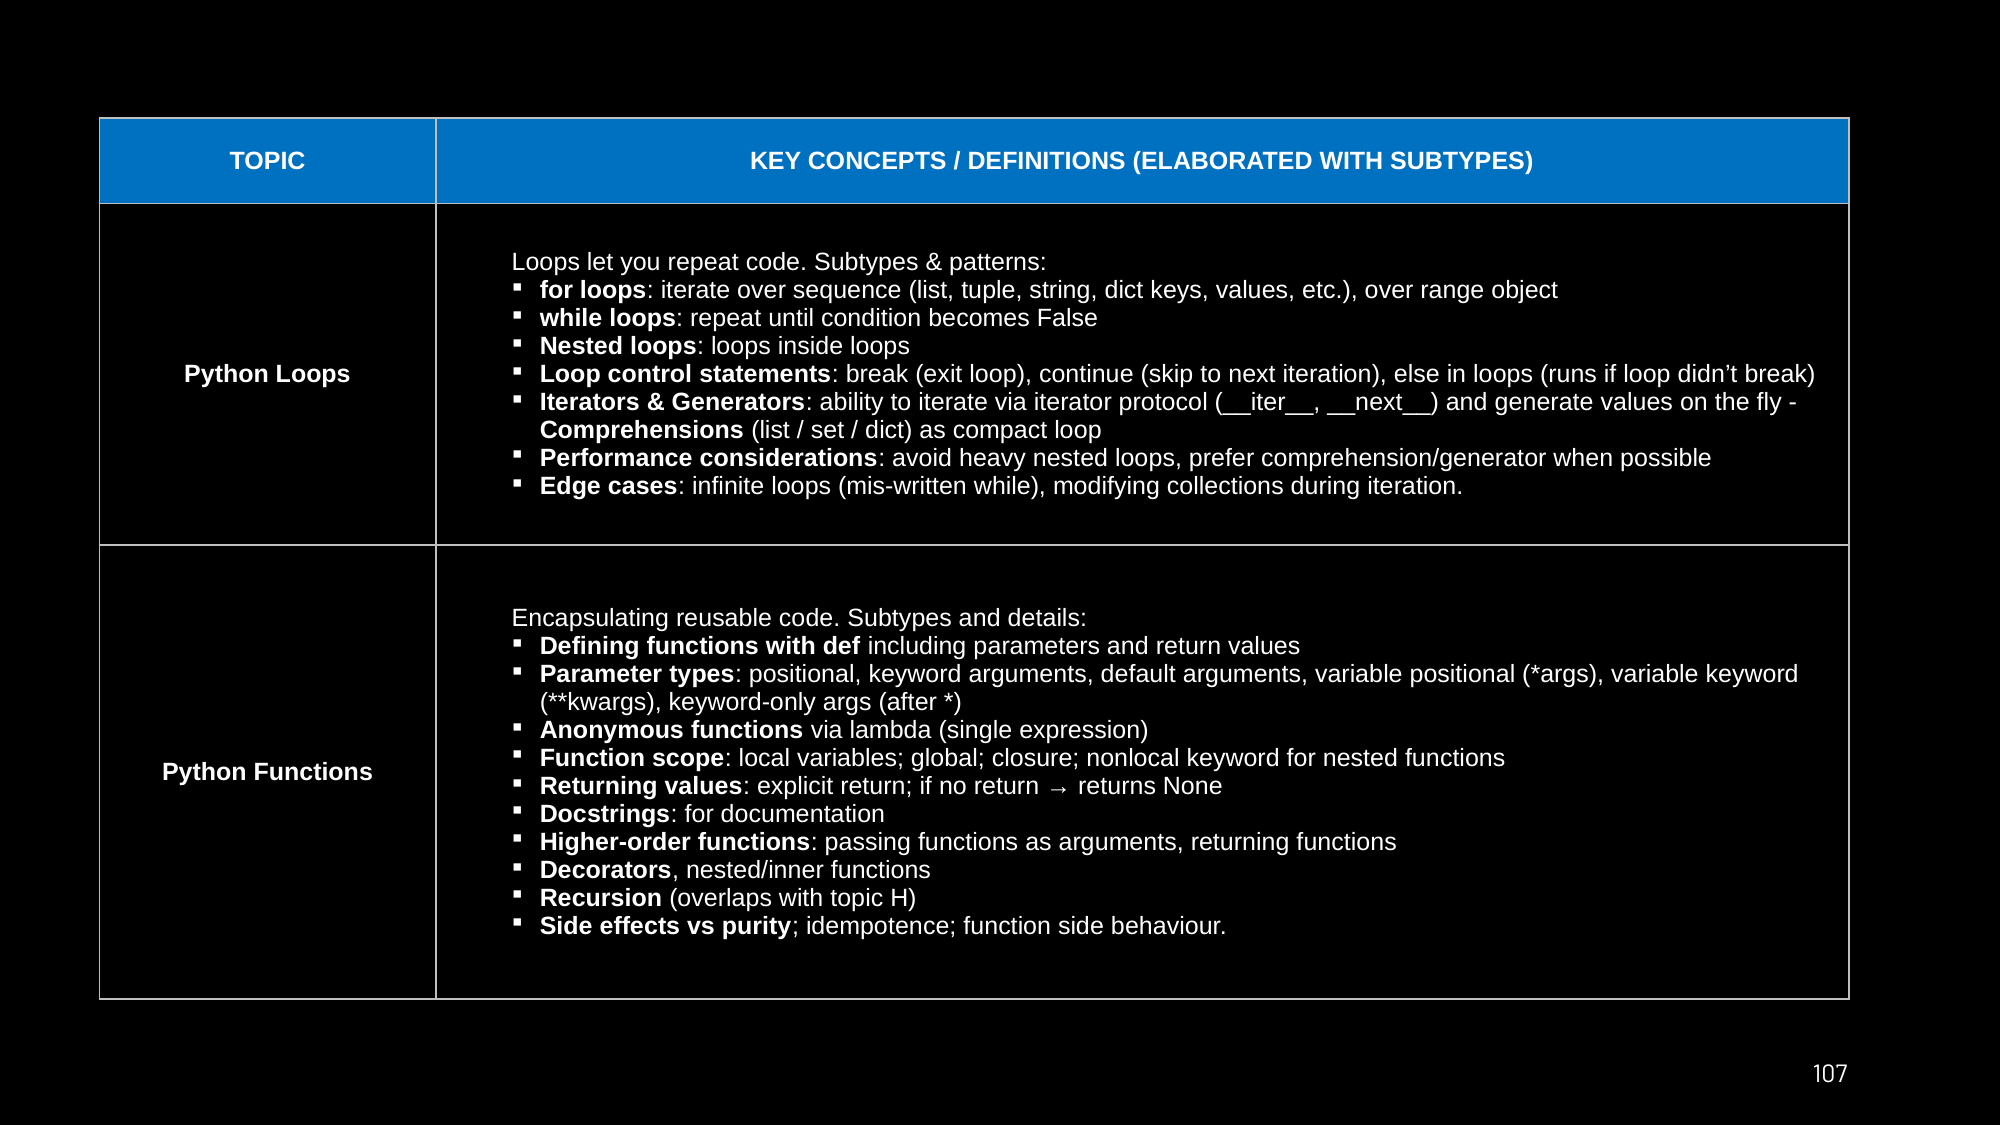

| TOPIC | KEY CONCEPTS / DEFINITIONS (ELABORATED WITH SUBTYPES) |
| --- | --- |
| Python Loops | Loops let you repeat code. Subtypes & patterns: for loops: iterate over sequence (list, tuple, string, dict keys, values, etc.), over range object while loops: repeat until condition becomes False Nested loops: loops inside loops Loop control statements: break (exit loop), continue (skip to next iteration), else in loops (runs if loop didn’t break) Iterators & Generators: ability to iterate via iterator protocol (\_\_iter\_\_, \_\_next\_\_) and generate values on the fly - Comprehensions (list / set / dict) as compact loop Performance considerations: avoid heavy nested loops, prefer comprehension/generator when possible Edge cases: infinite loops (mis-written while), modifying collections during iteration. |
| Python Functions | Encapsulating reusable code. Subtypes and details: Defining functions with def including parameters and return values Parameter types: positional, keyword arguments, default arguments, variable positional (\*args), variable keyword (\*\*kwargs), keyword-only args (after \*) Anonymous functions via lambda (single expression) Function scope: local variables; global; closure; nonlocal keyword for nested functions Returning values: explicit return; if no return → returns None Docstrings: for documentation Higher-order functions: passing functions as arguments, returning functions Decorators, nested/inner functions Recursion (overlaps with topic H) Side effects vs purity; idempotence; function side behaviour. |
107